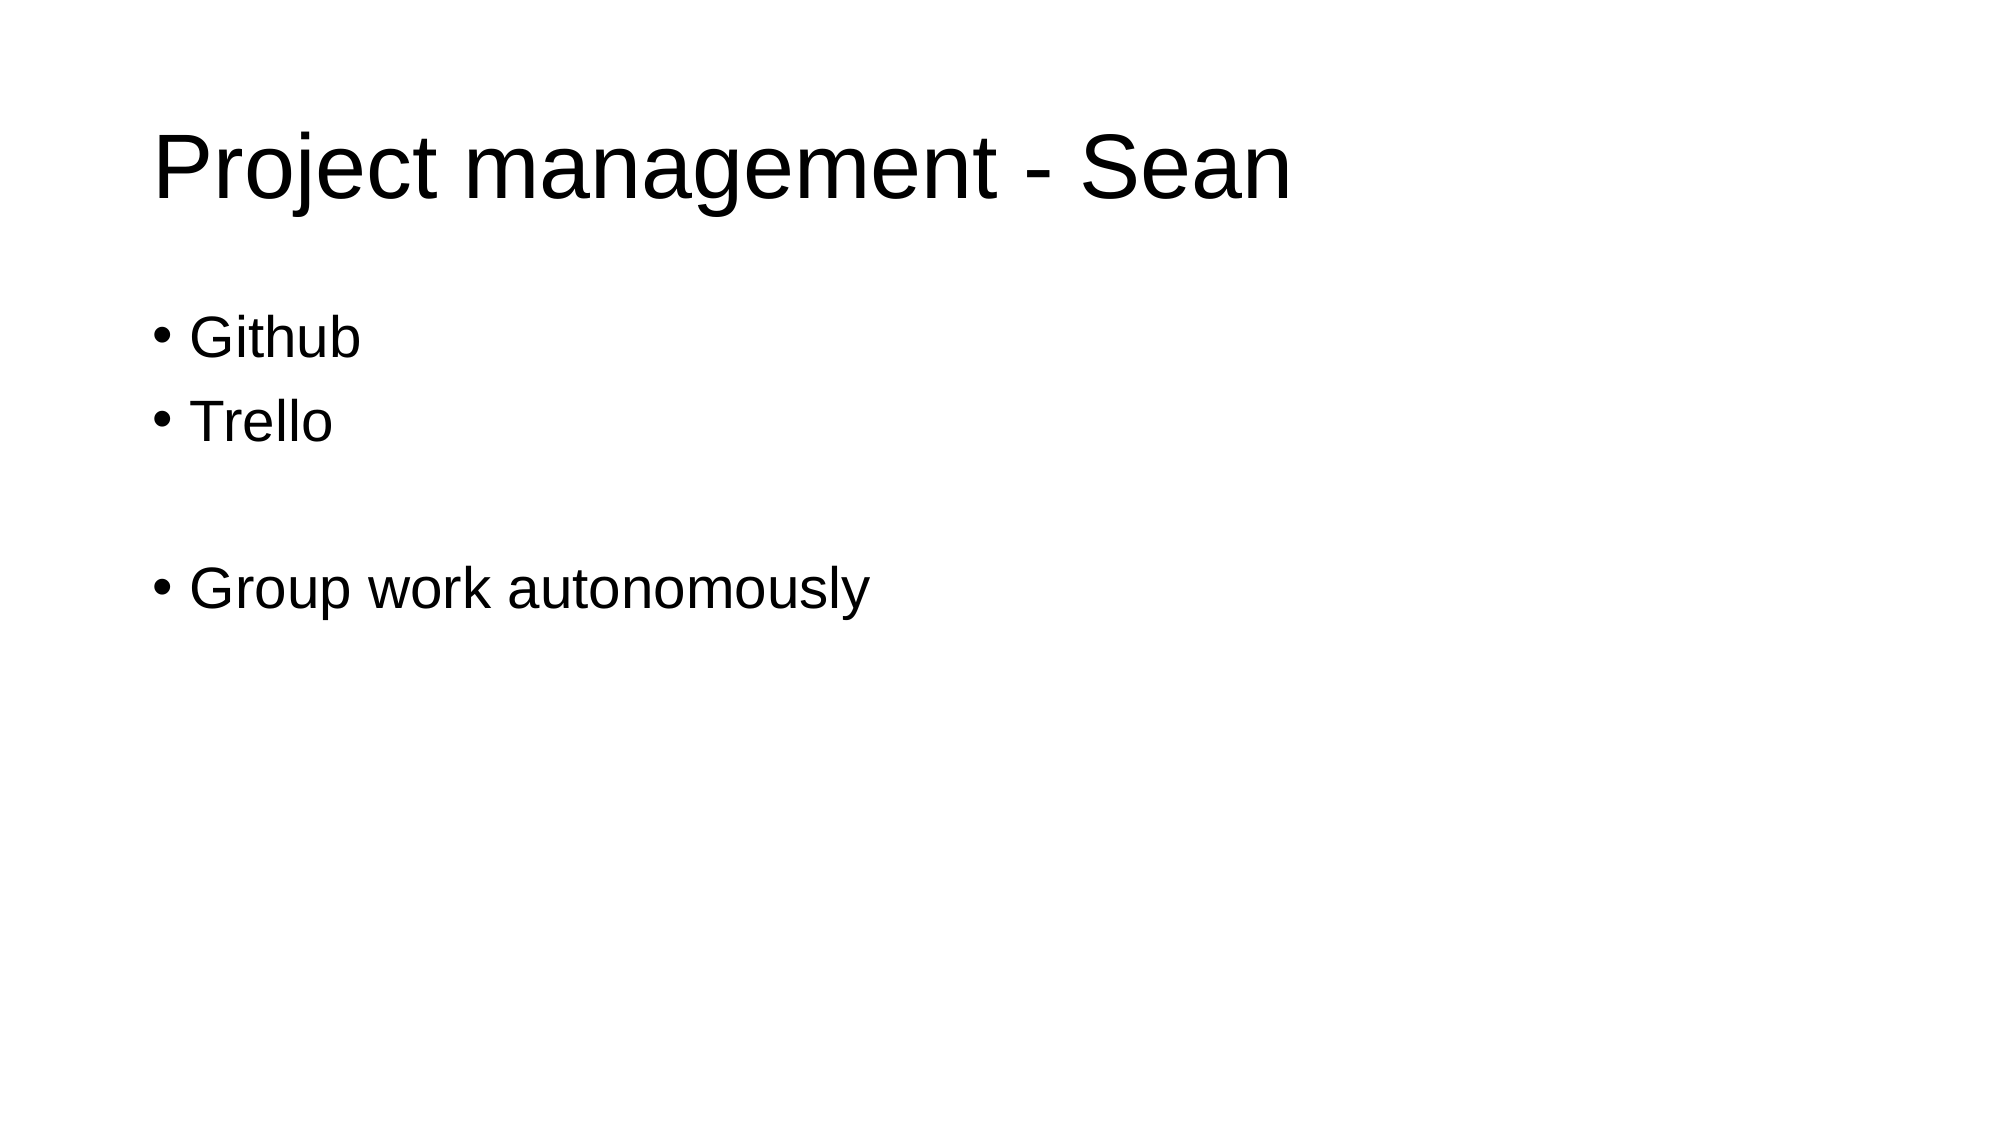

# Project management - Sean
Github
Trello

Group work autonomously